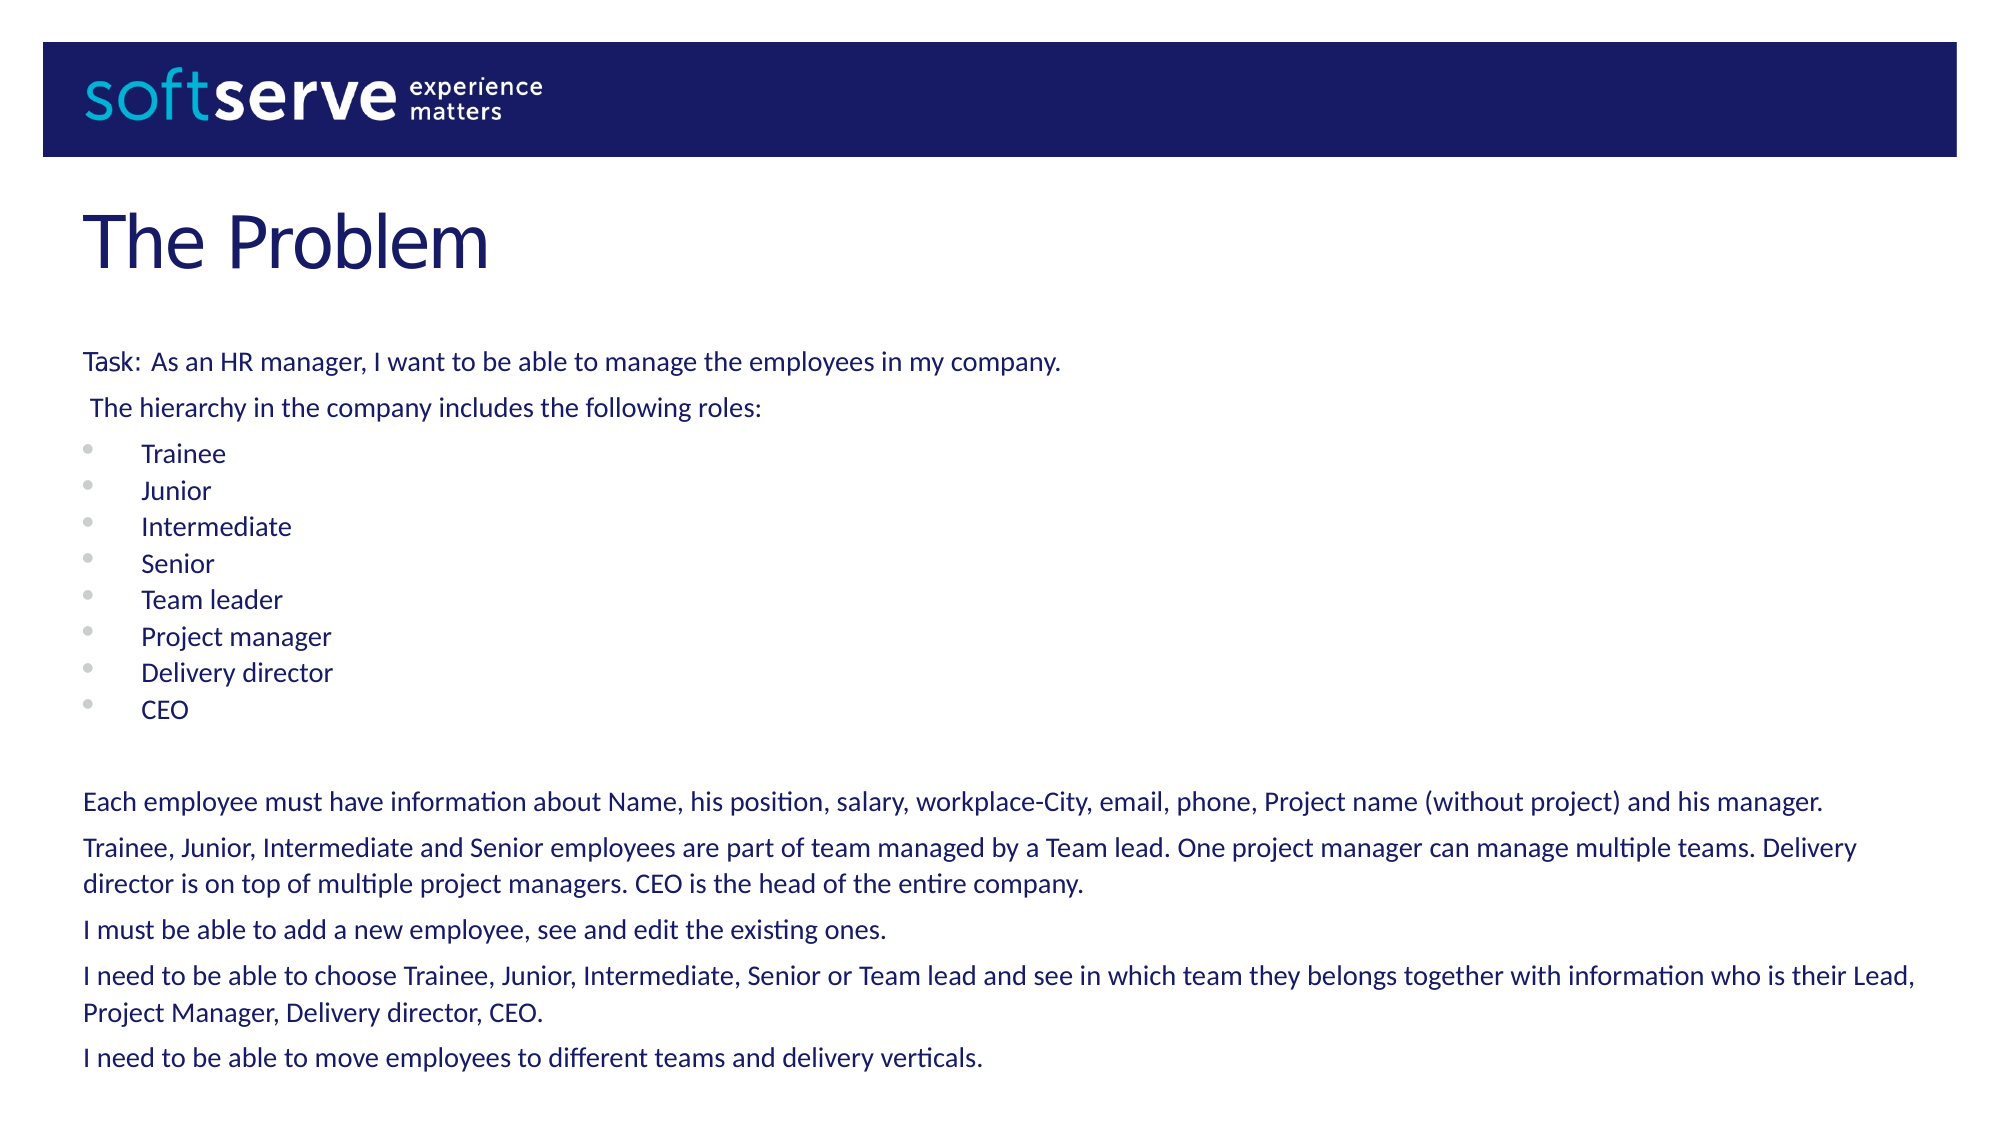

# The Problem
Task: As an HR manager, I want to be able to manage the employees in my company.
 The hierarchy in the company includes the following roles:
Trainee
Junior
Intermediate
Senior
Team leader
Project manager
Delivery director
CEO

Each employee must have information about Name, his position, salary, workplace-City, email, phone, Project name (without project) and his manager.
Trainee, Junior, Intermediate and Senior employees are part of team managed by a Team lead. One project manager can manage multiple teams. Delivery director is on top of multiple project managers. CEO is the head of the entire company.
I must be able to add a new employee, see and edit the existing ones.
I need to be able to choose Trainee, Junior, Intermediate, Senior or Team lead and see in which team they belongs together with information who is their Lead, Project Manager, Delivery director, CEO.
I need to be able to move employees to different teams and delivery verticals.